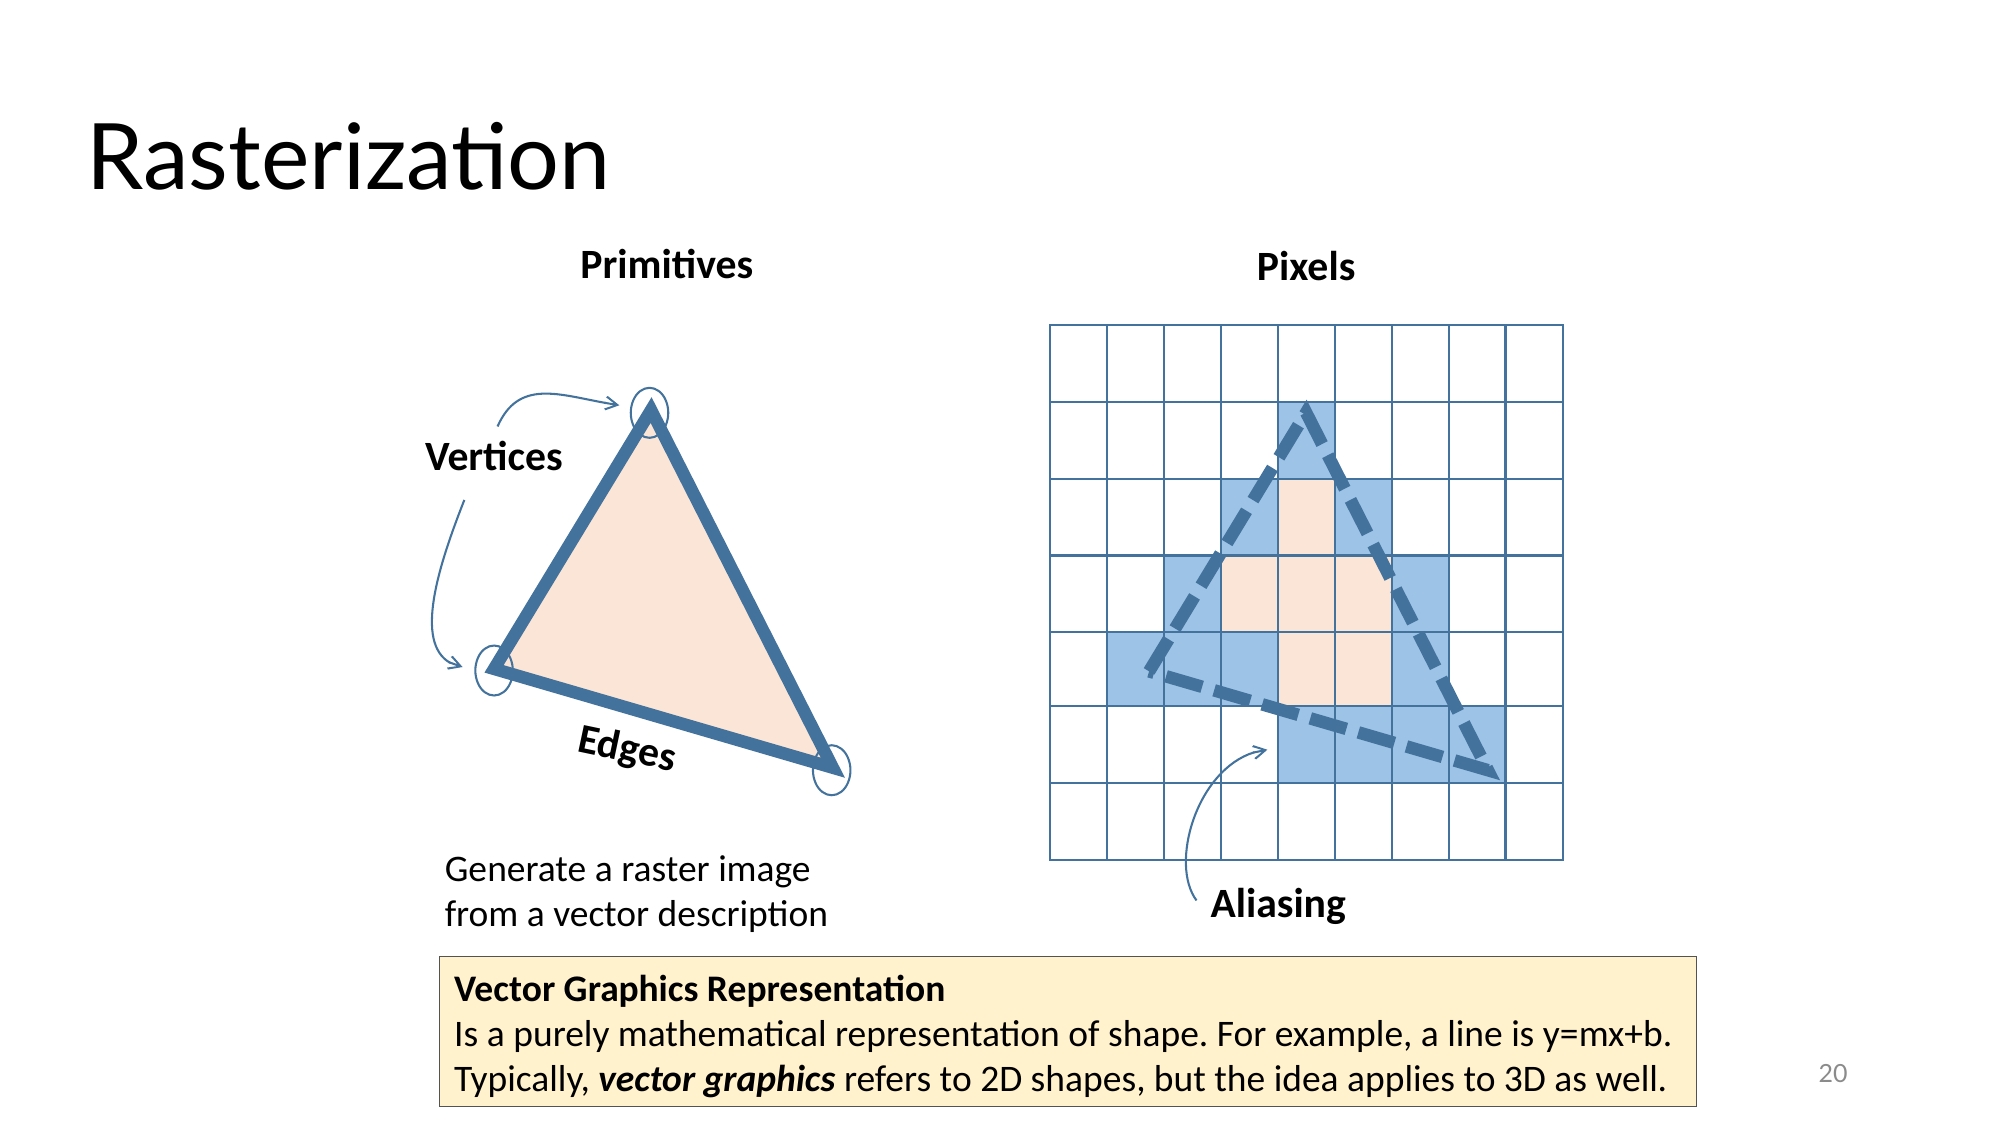

# Rasterization
Primitives
Pixels

Vertices

Edges

Generate a raster image from a vector description
Aliasing
Vector Graphics Representation
Is a purely mathematical representation of shape. For example, a line is y=mx+b.
Typically, vector graphics refers to 2D shapes, but the idea applies to 3D as well.
20